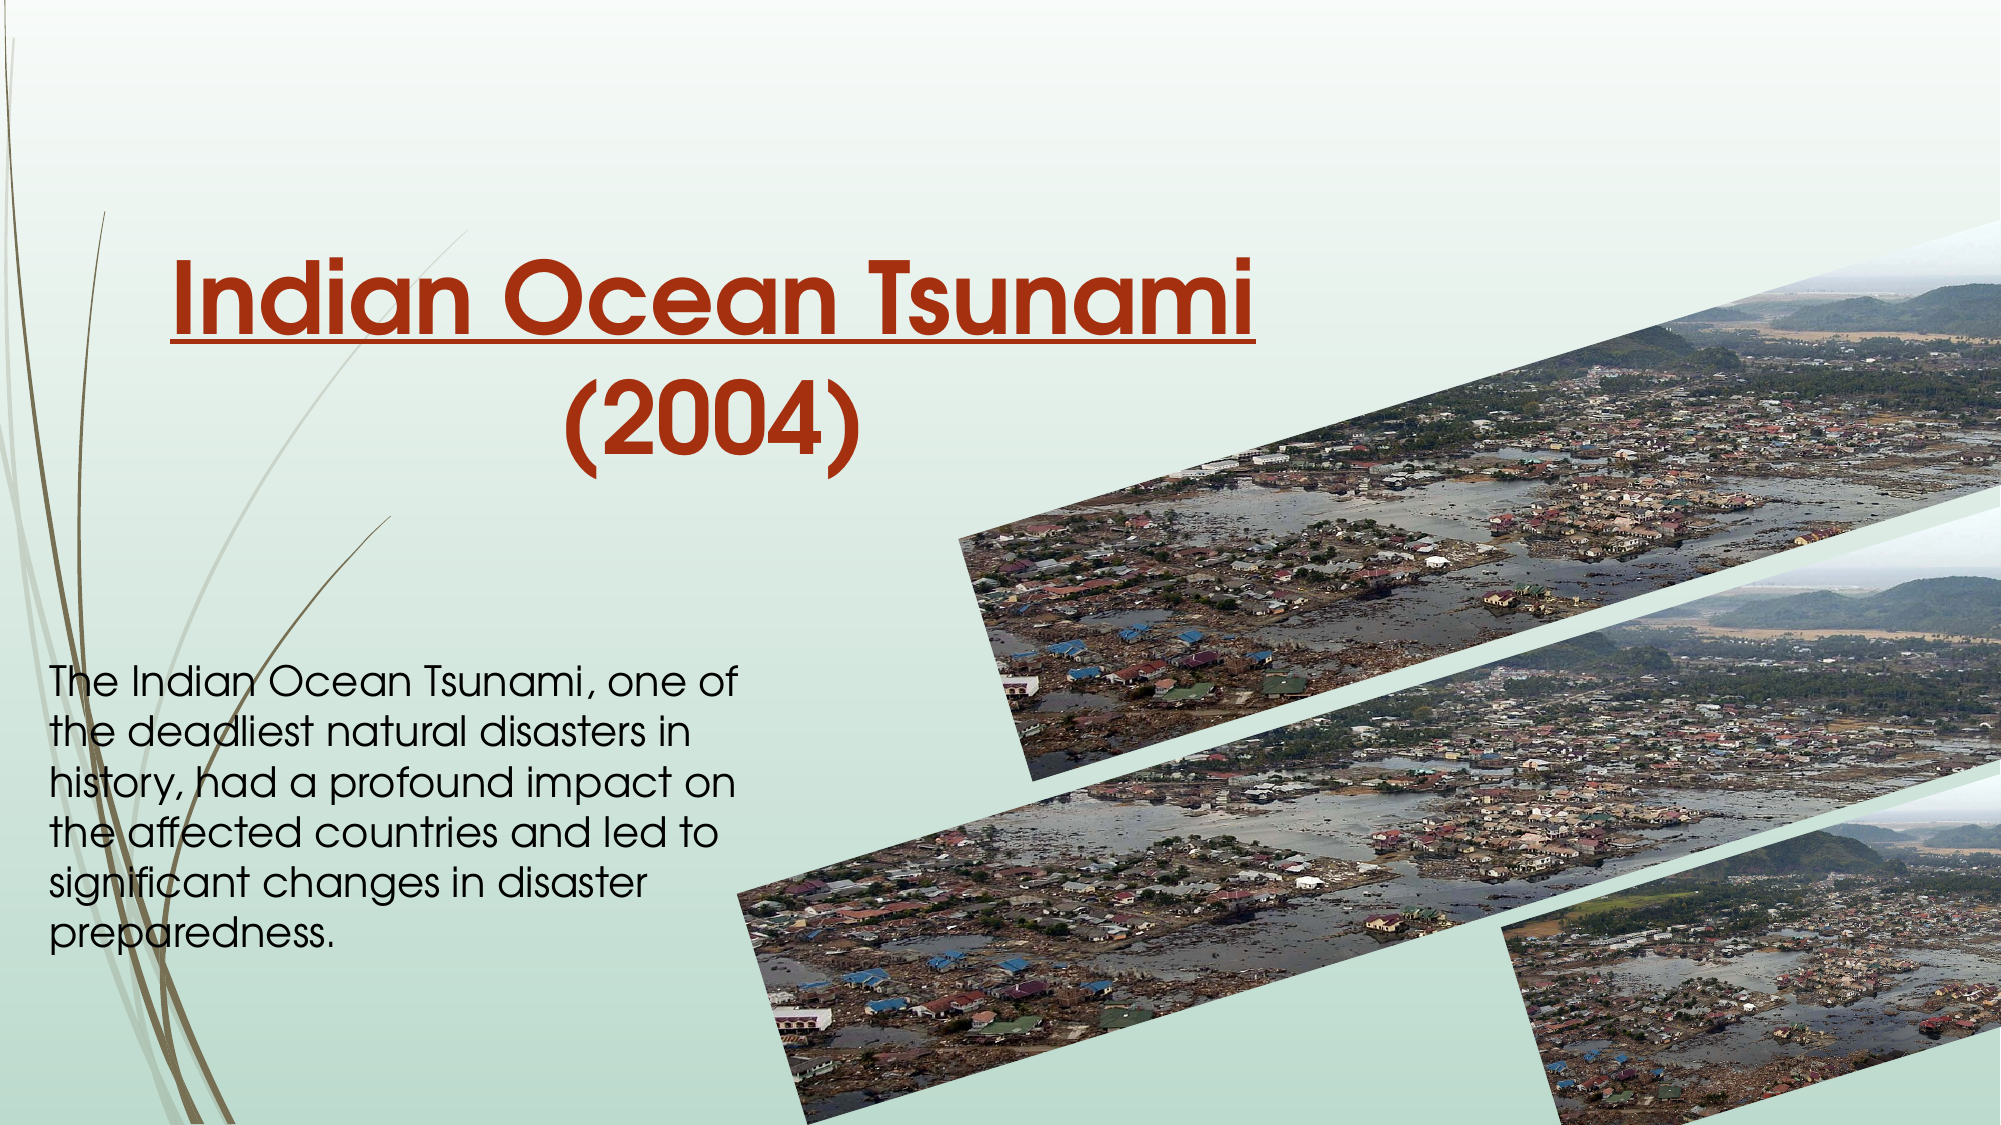

# Indian Ocean Tsunami (2004)

The Indian Ocean Tsunami, one of the deadliest natural disasters in history, had a profound impact on the affected countries and led to significant changes in disaster preparedness.